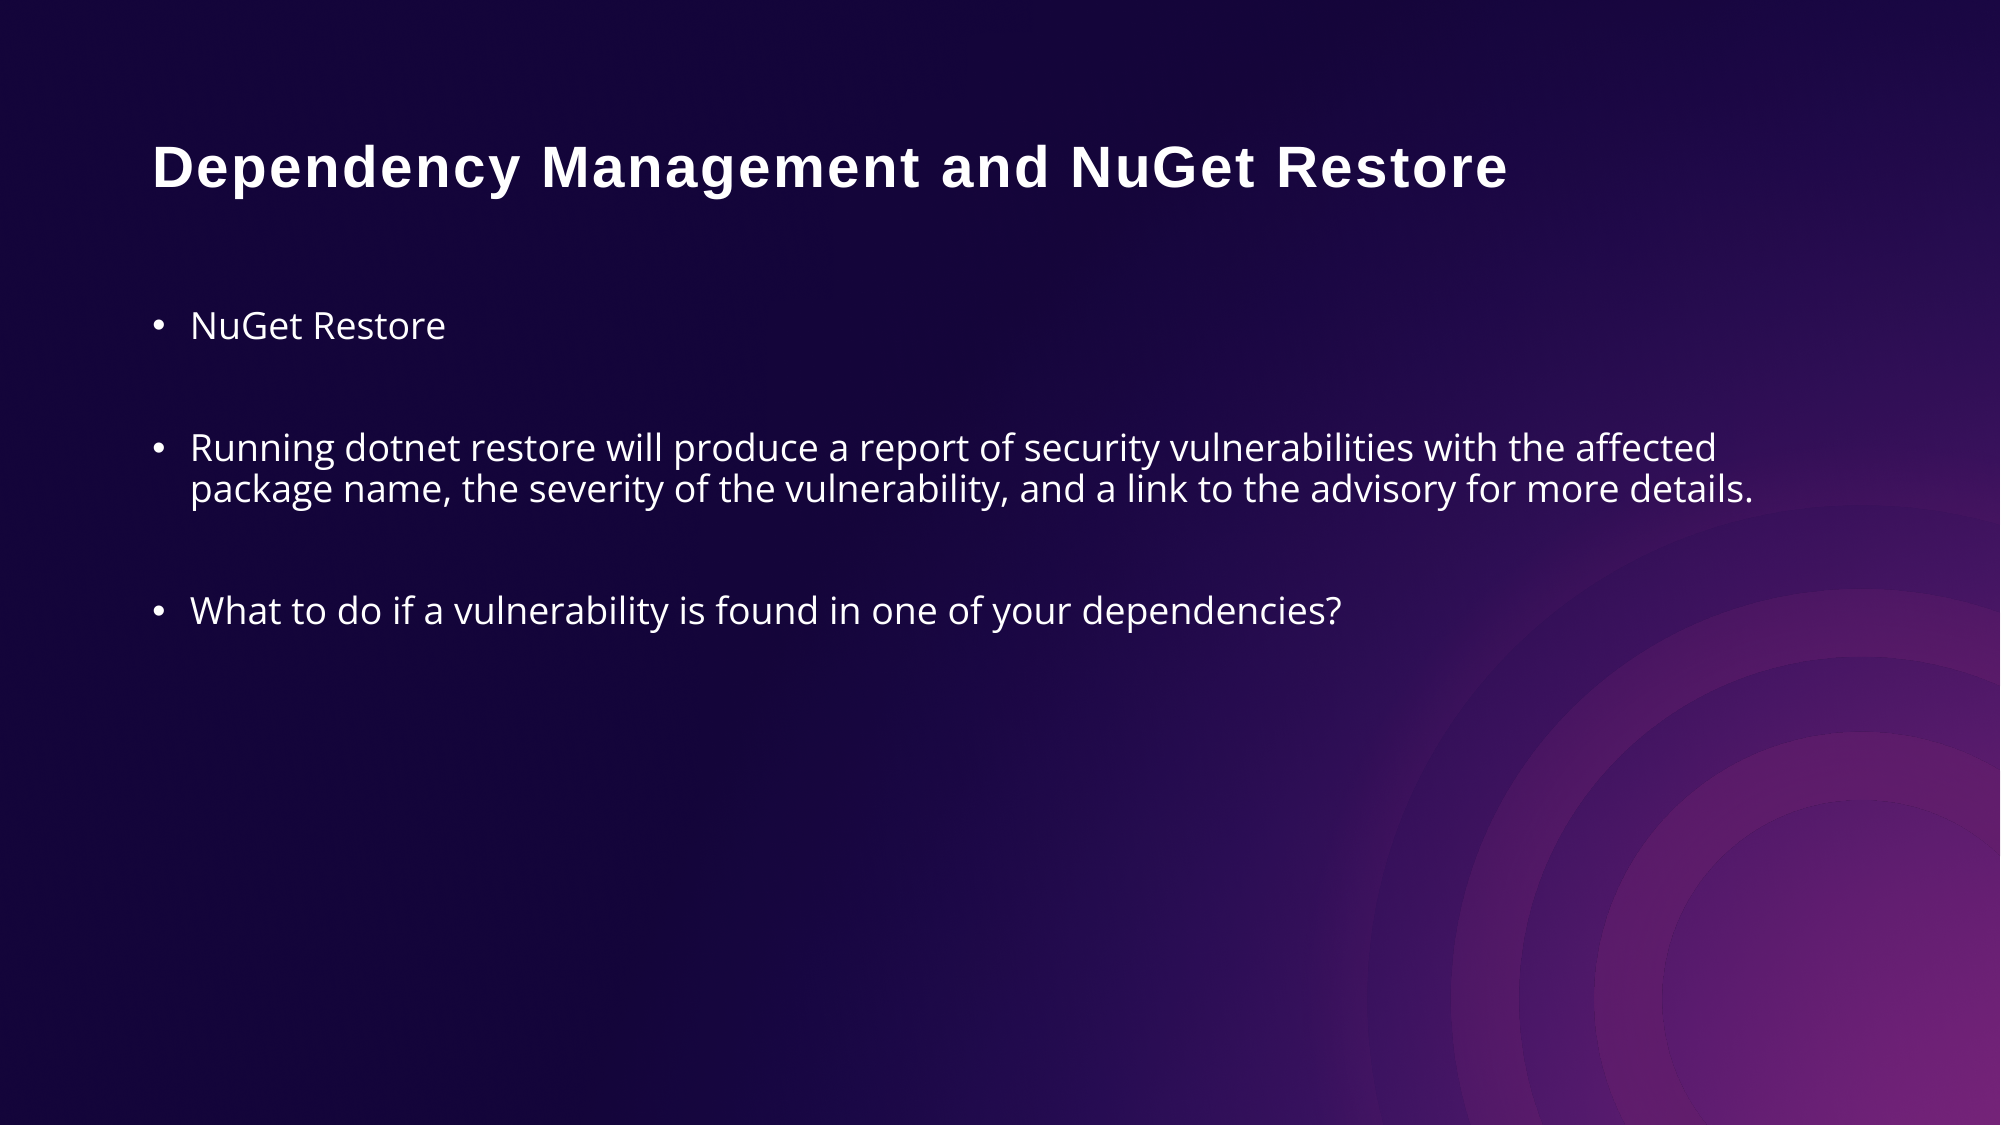

# Dependency Management and NuGet Restore
NuGet Restore

Running dotnet restore will produce a report of security vulnerabilities with the affected package name, the severity of the vulnerability, and a link to the advisory for more details.

What to do if a vulnerability is found in one of your dependencies?